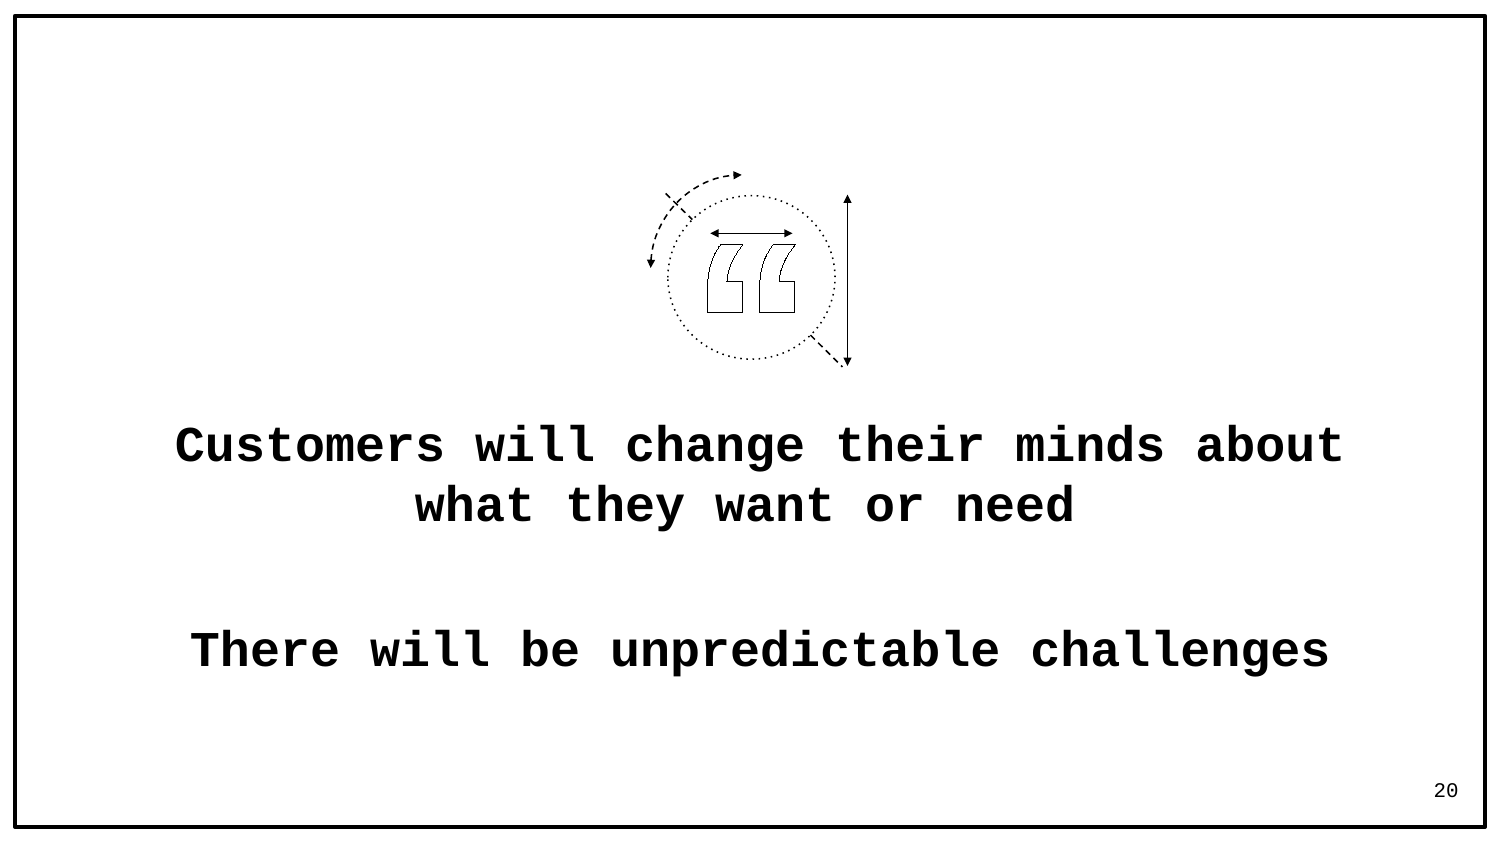

Customers will change their minds about what they want or need

There will be unpredictable challenges
20